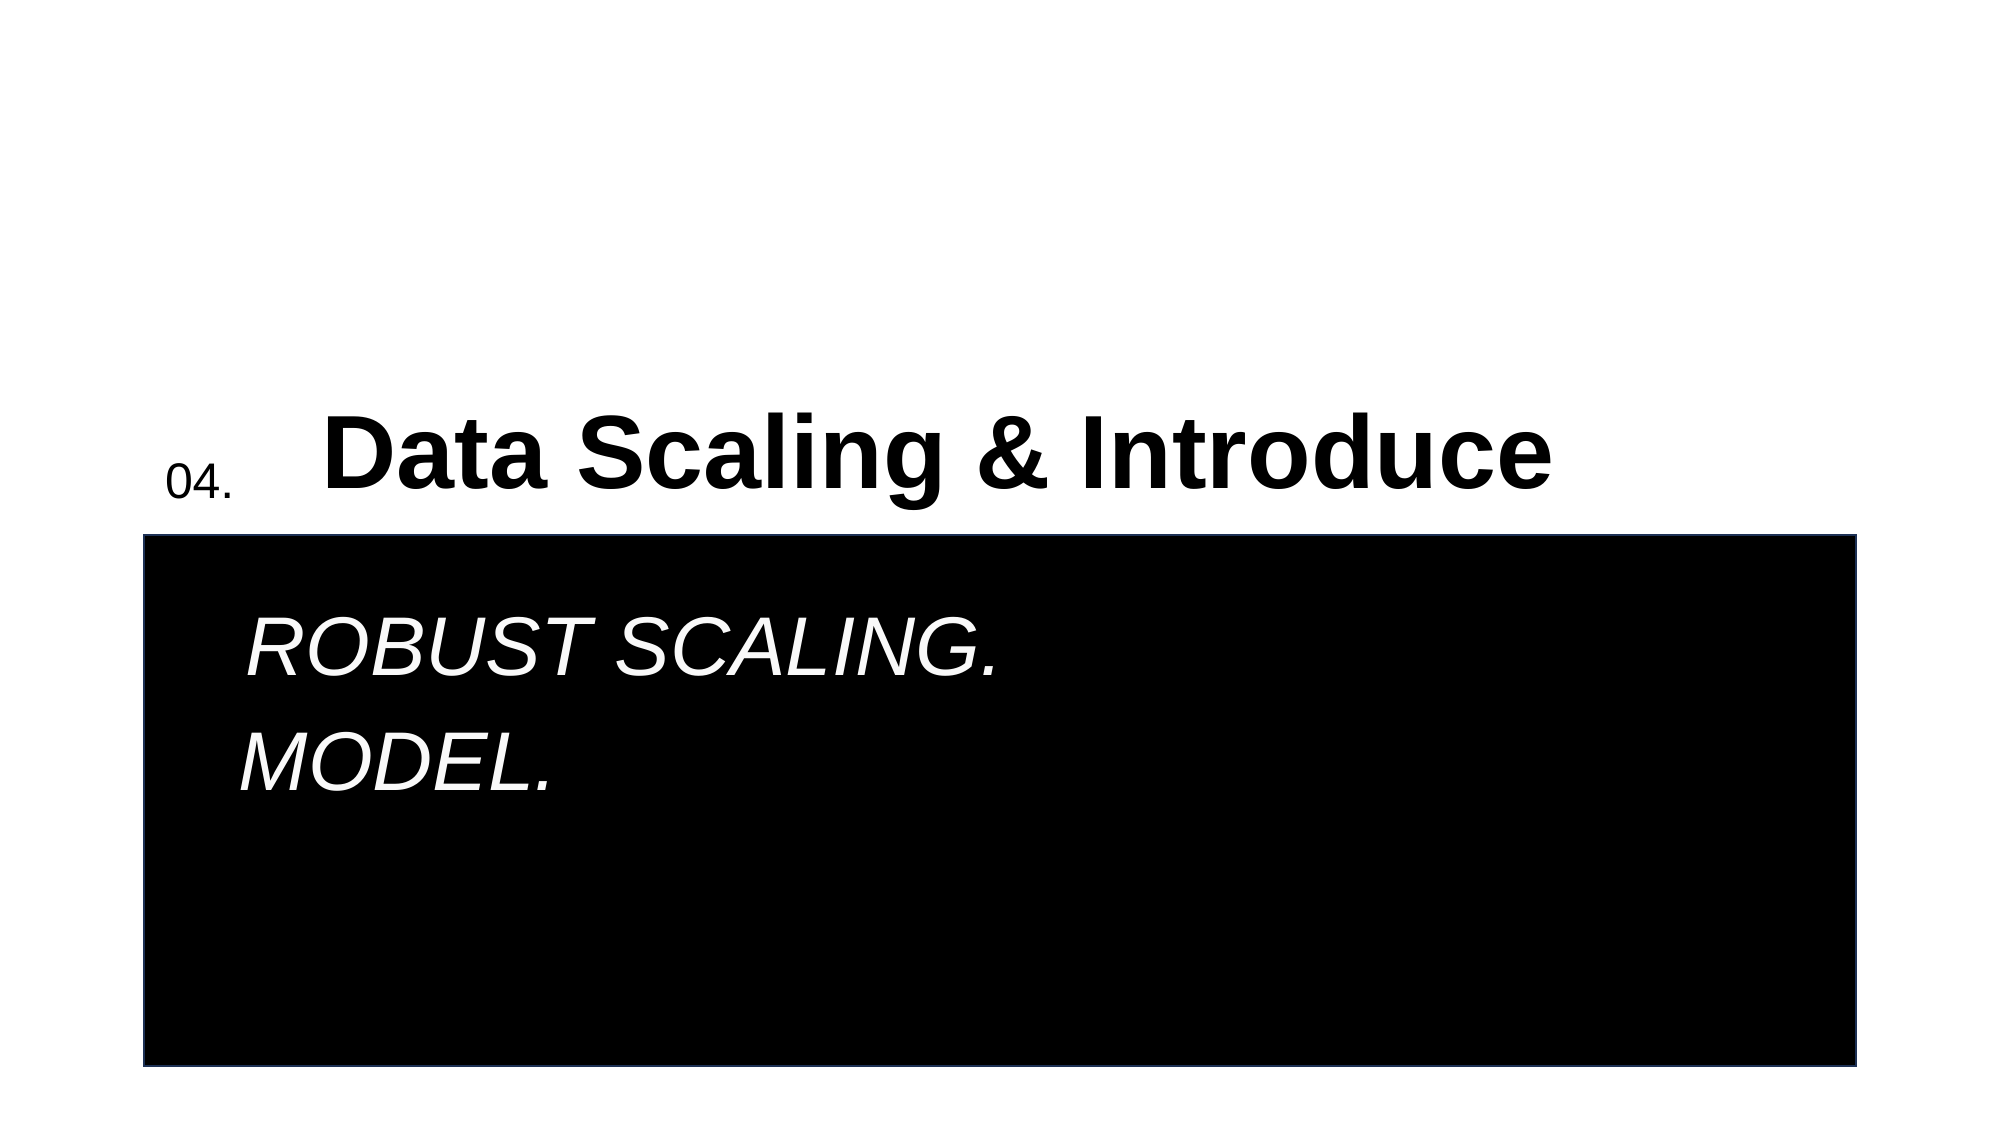

Data Scaling & Introduce
04.

ROBUST SCALING.
MODEL.